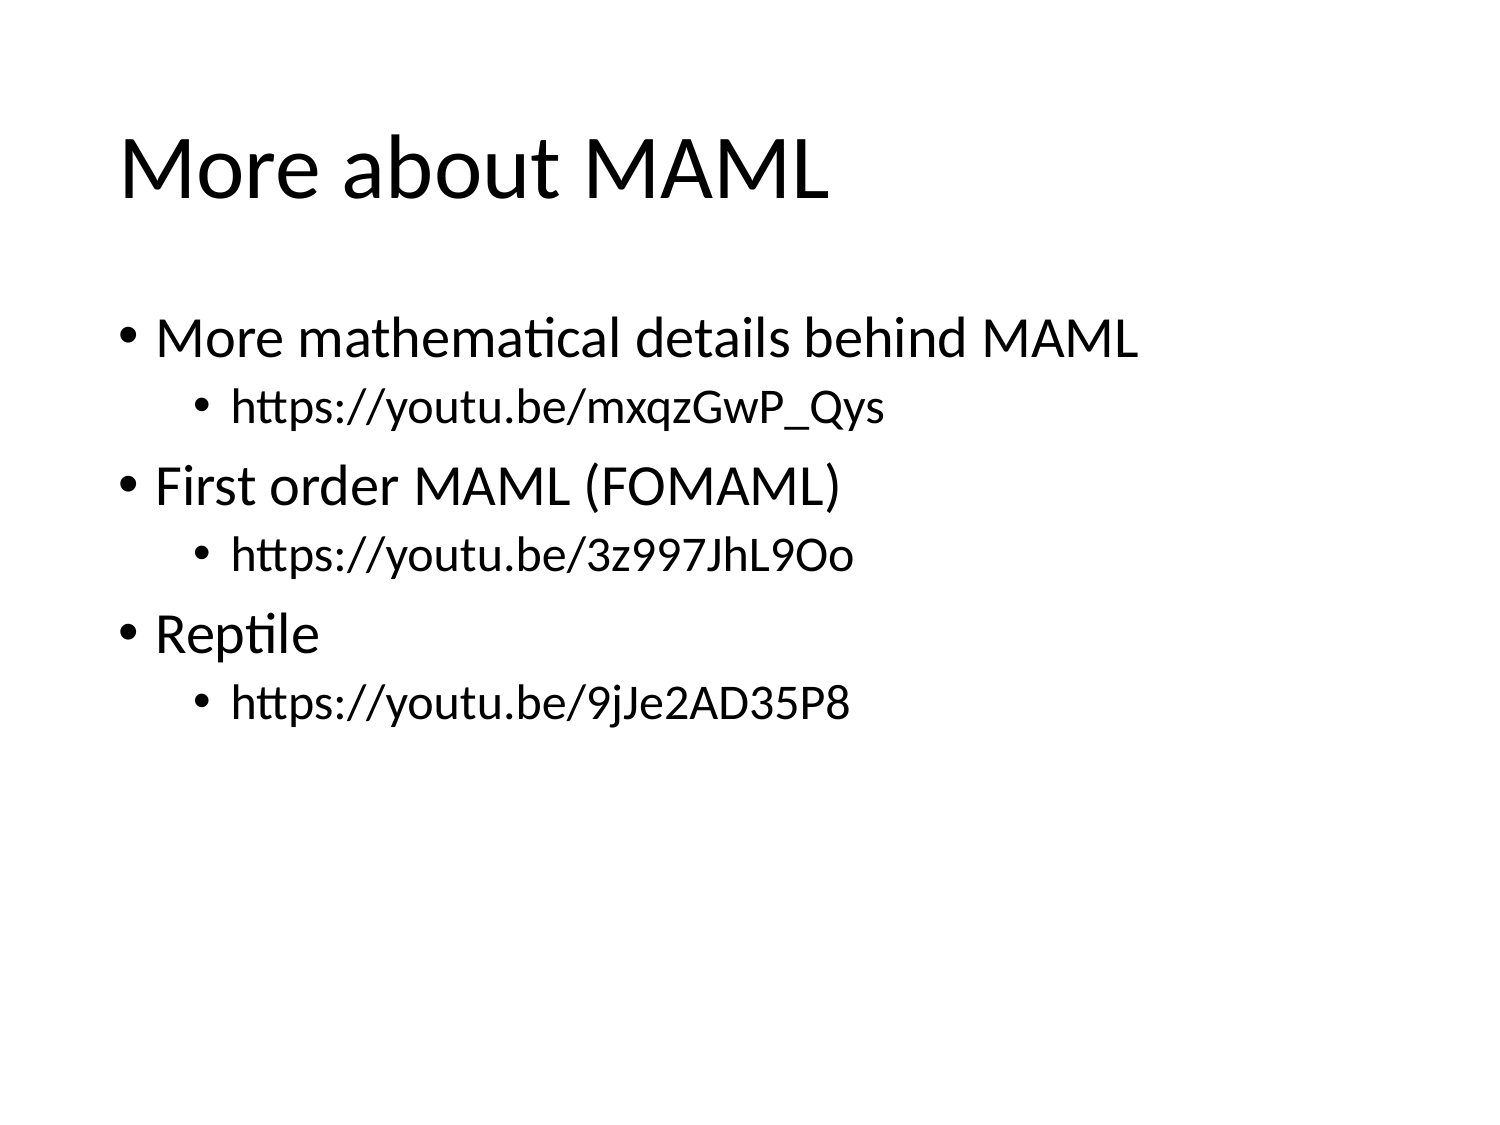

# More about MAML
More mathematical details behind MAML
https://youtu.be/mxqzGwP_Qys
First order MAML (FOMAML)
https://youtu.be/3z997JhL9Oo
Reptile
https://youtu.be/9jJe2AD35P8